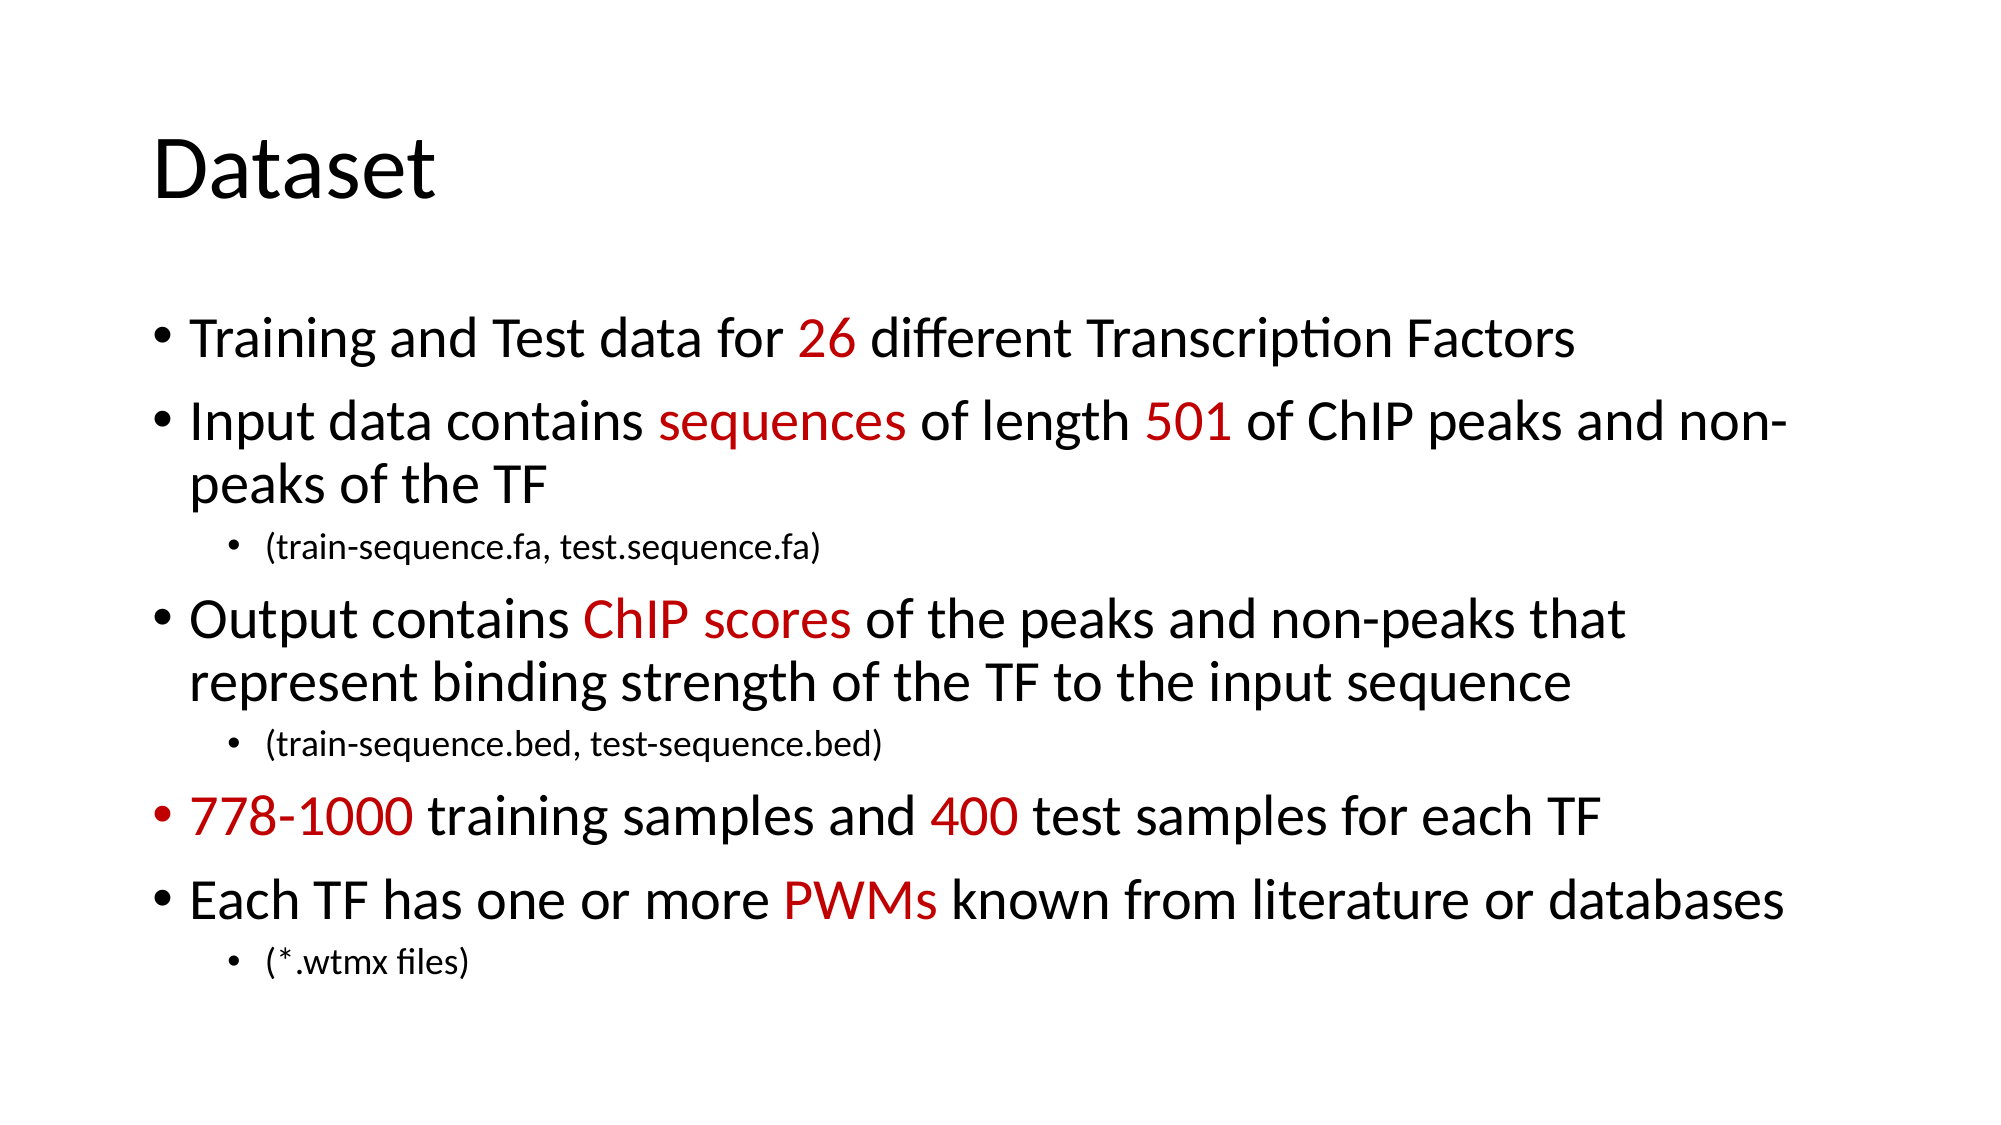

# Dataset
Training and Test data for 26 different Transcription Factors
Input data contains sequences of length 501 of ChIP peaks and non-peaks of the TF
(train-sequence.fa, test.sequence.fa)
Output contains ChIP scores of the peaks and non-peaks that represent binding strength of the TF to the input sequence
(train-sequence.bed, test-sequence.bed)
778-1000 training samples and 400 test samples for each TF
Each TF has one or more PWMs known from literature or databases
(*.wtmx files)